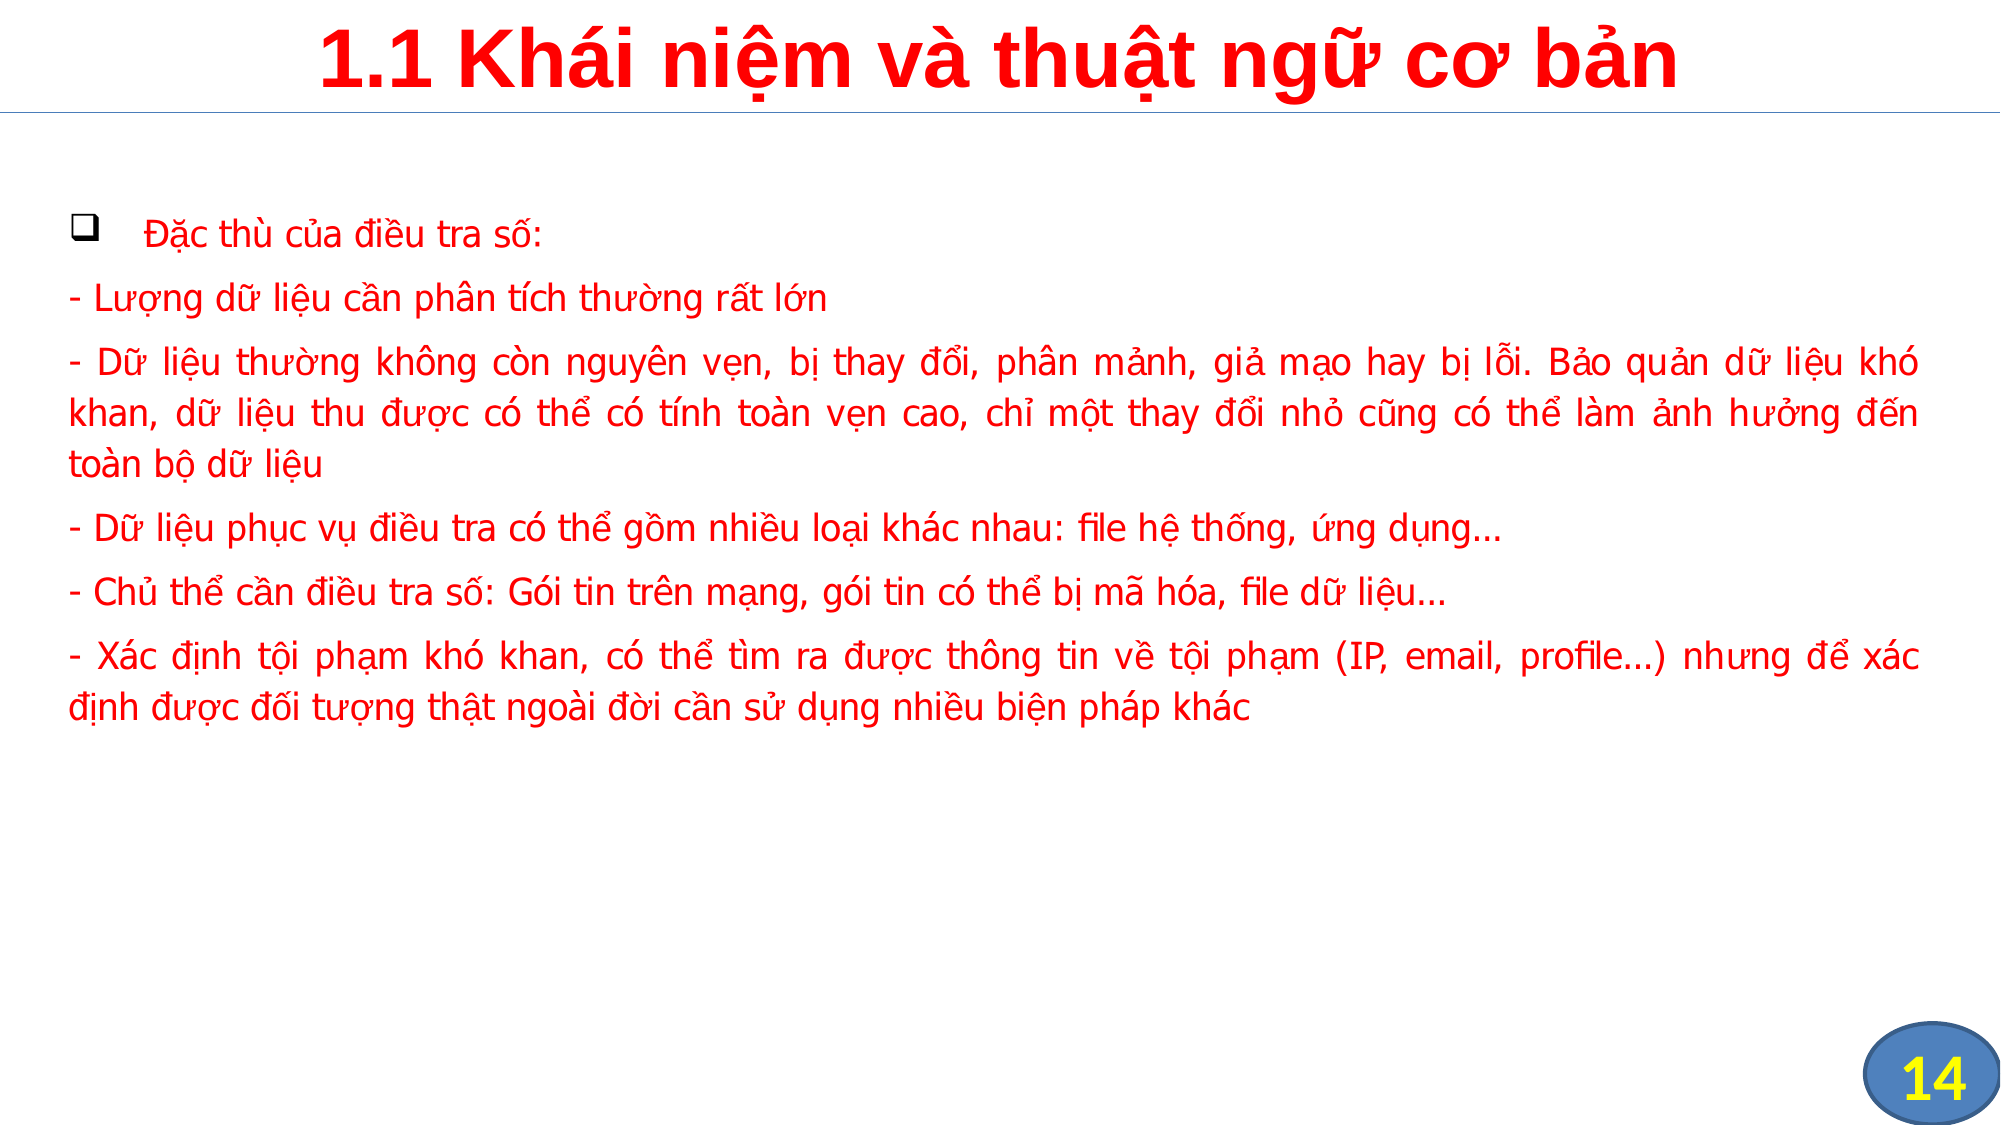

# 1.1 Khái niệm và thuật ngữ cơ bản
Đặc thù của điều tra số:
- Lượng dữ liệu cần phân tích thường rất lớn
- Dữ liệu thường không còn nguyên vẹn, bị thay đổi, phân mảnh, giả mạo hay bị lỗi. Bảo quản dữ liệu khó khan, dữ liệu thu được có thể có tính toàn vẹn cao, chỉ một thay đổi nhỏ cũng có thể làm ảnh hưởng đến toàn bộ dữ liệu
- Dữ liệu phục vụ điều tra có thể gồm nhiều loại khác nhau: file hệ thống, ứng dụng…
- Chủ thể cần điều tra số: Gói tin trên mạng, gói tin có thể bị mã hóa, file dữ liệu…
- Xác định tội phạm khó khan, có thể tìm ra được thông tin về tội phạm (IP, email, profile…) nhưng để xác định được đối tượng thật ngoài đời cần sử dụng nhiều biện pháp khác
14